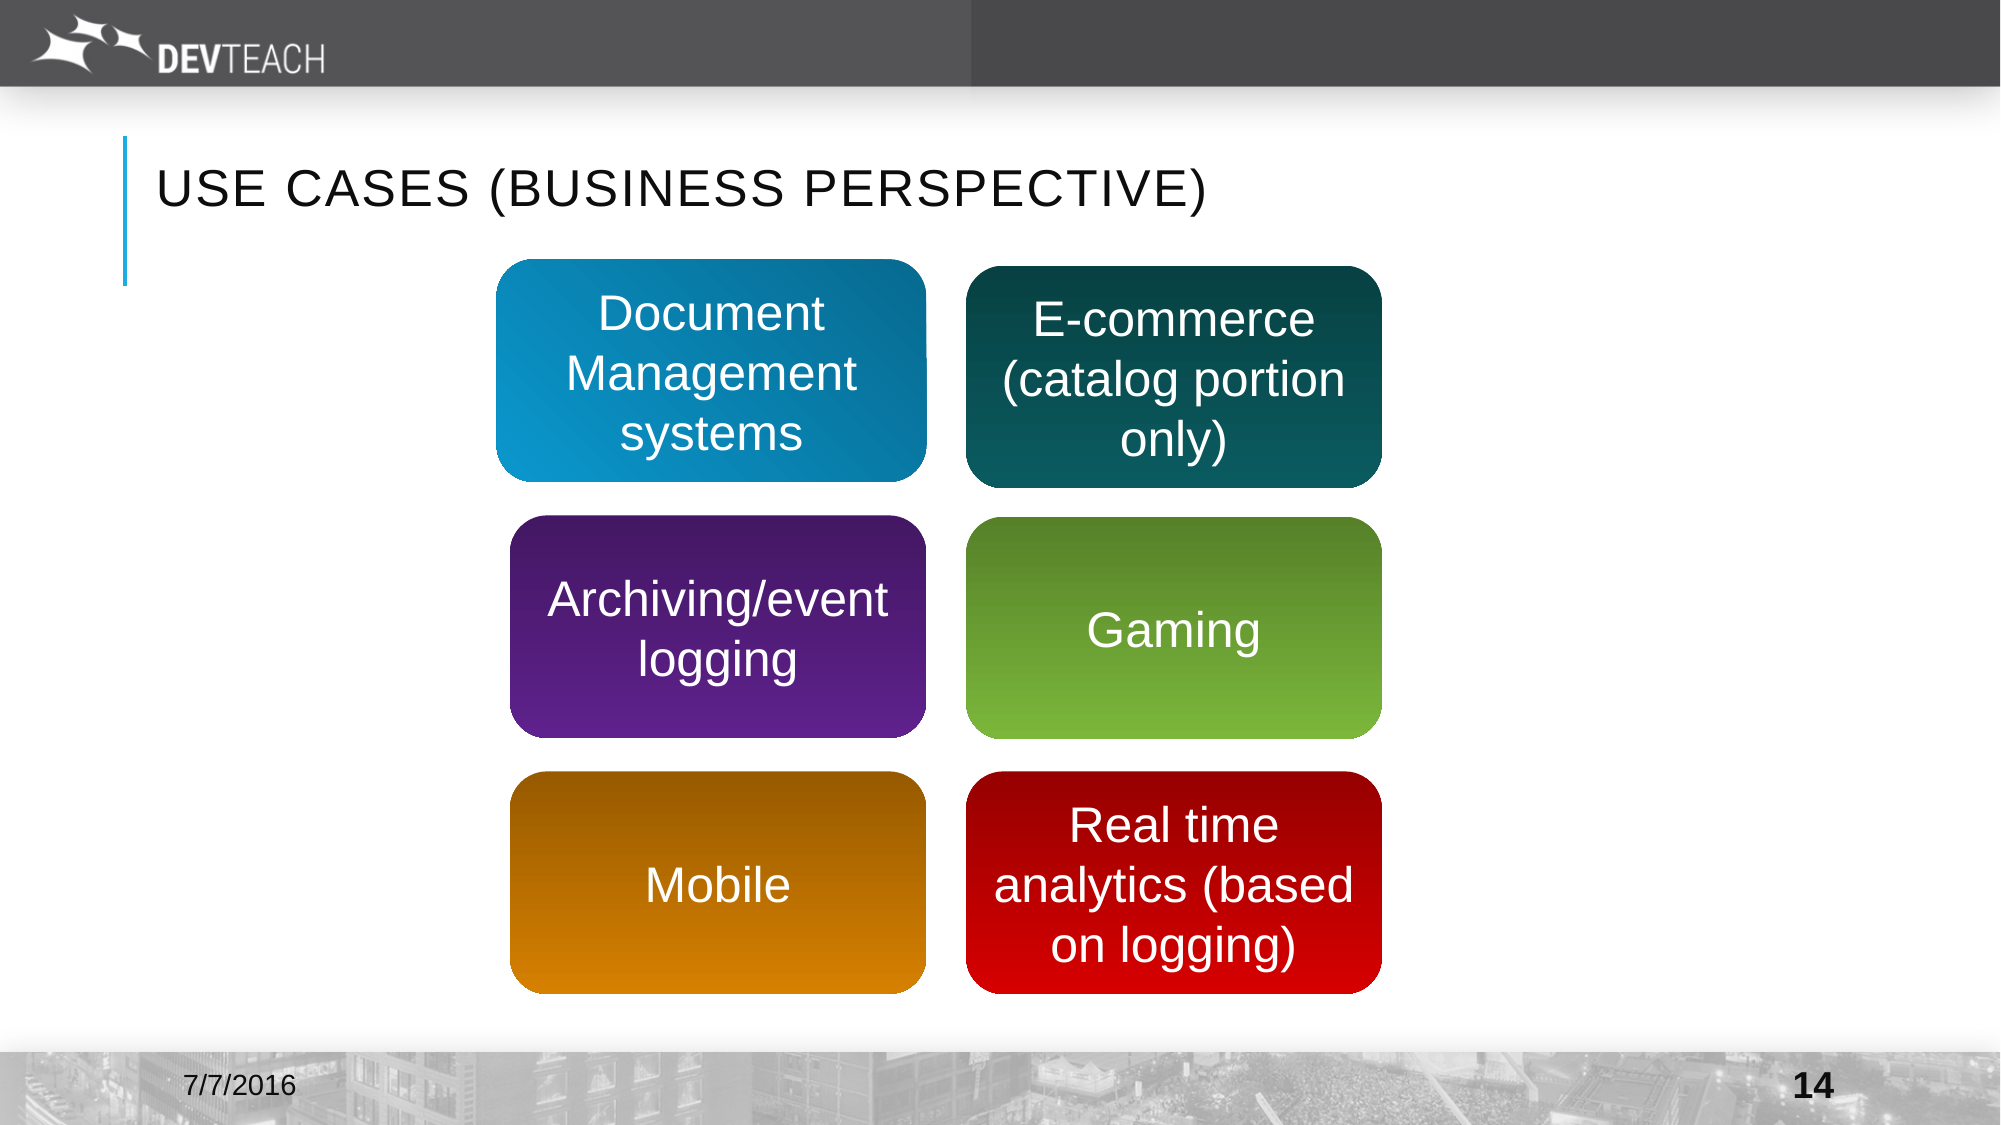

# USE CASES (BUSINESS PERSPECTIVE)
Document Management systems
E-commerce (catalog portion only)
Archiving/event logging
Gaming
Mobile
Real time analytics (based on logging)
7/7/2016
14